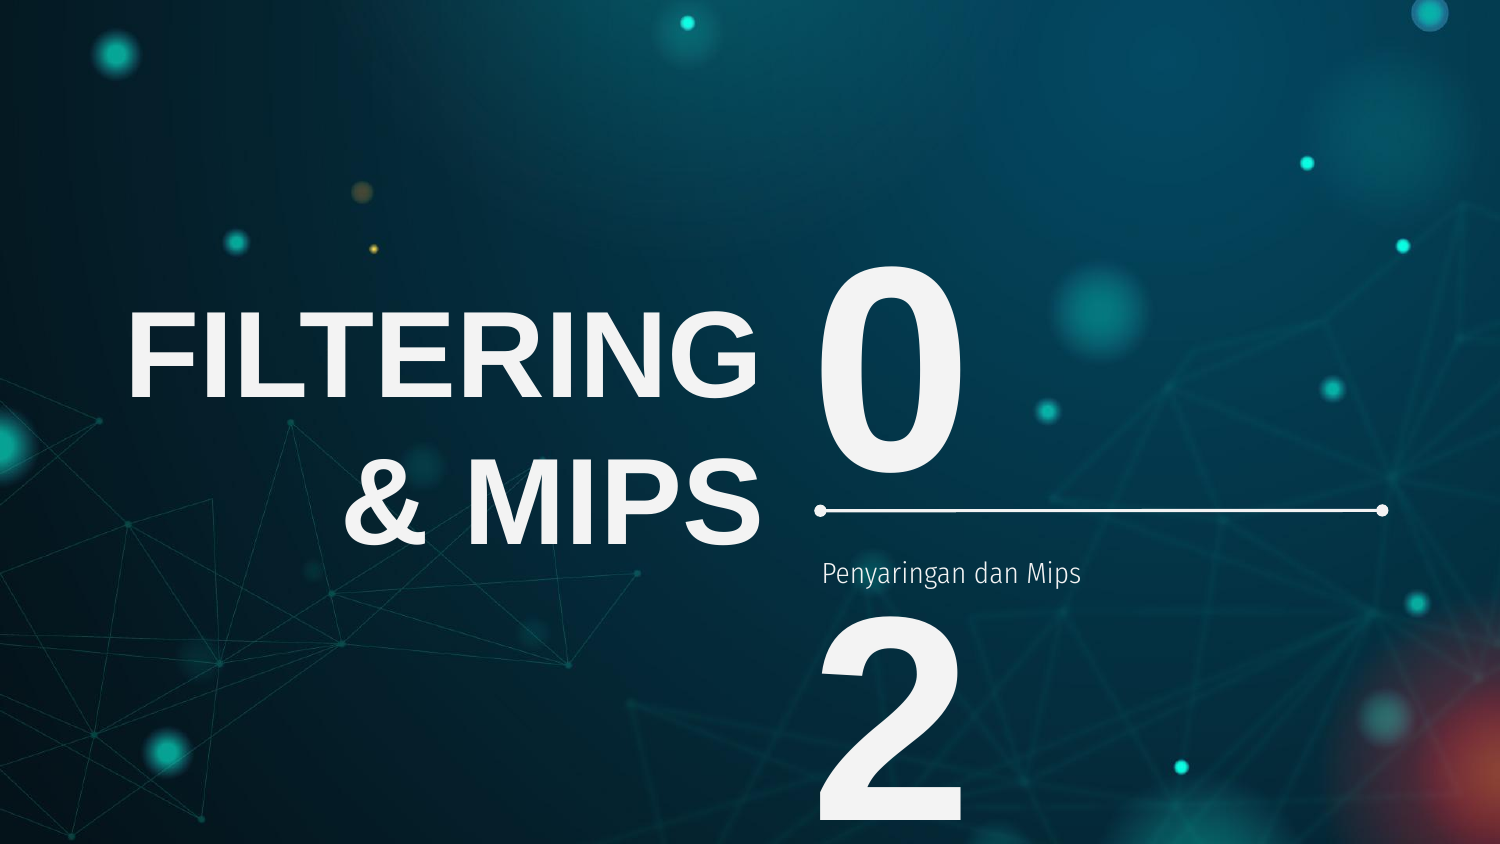

# FILTERING & MIPS
02
Penyaringan dan Mips